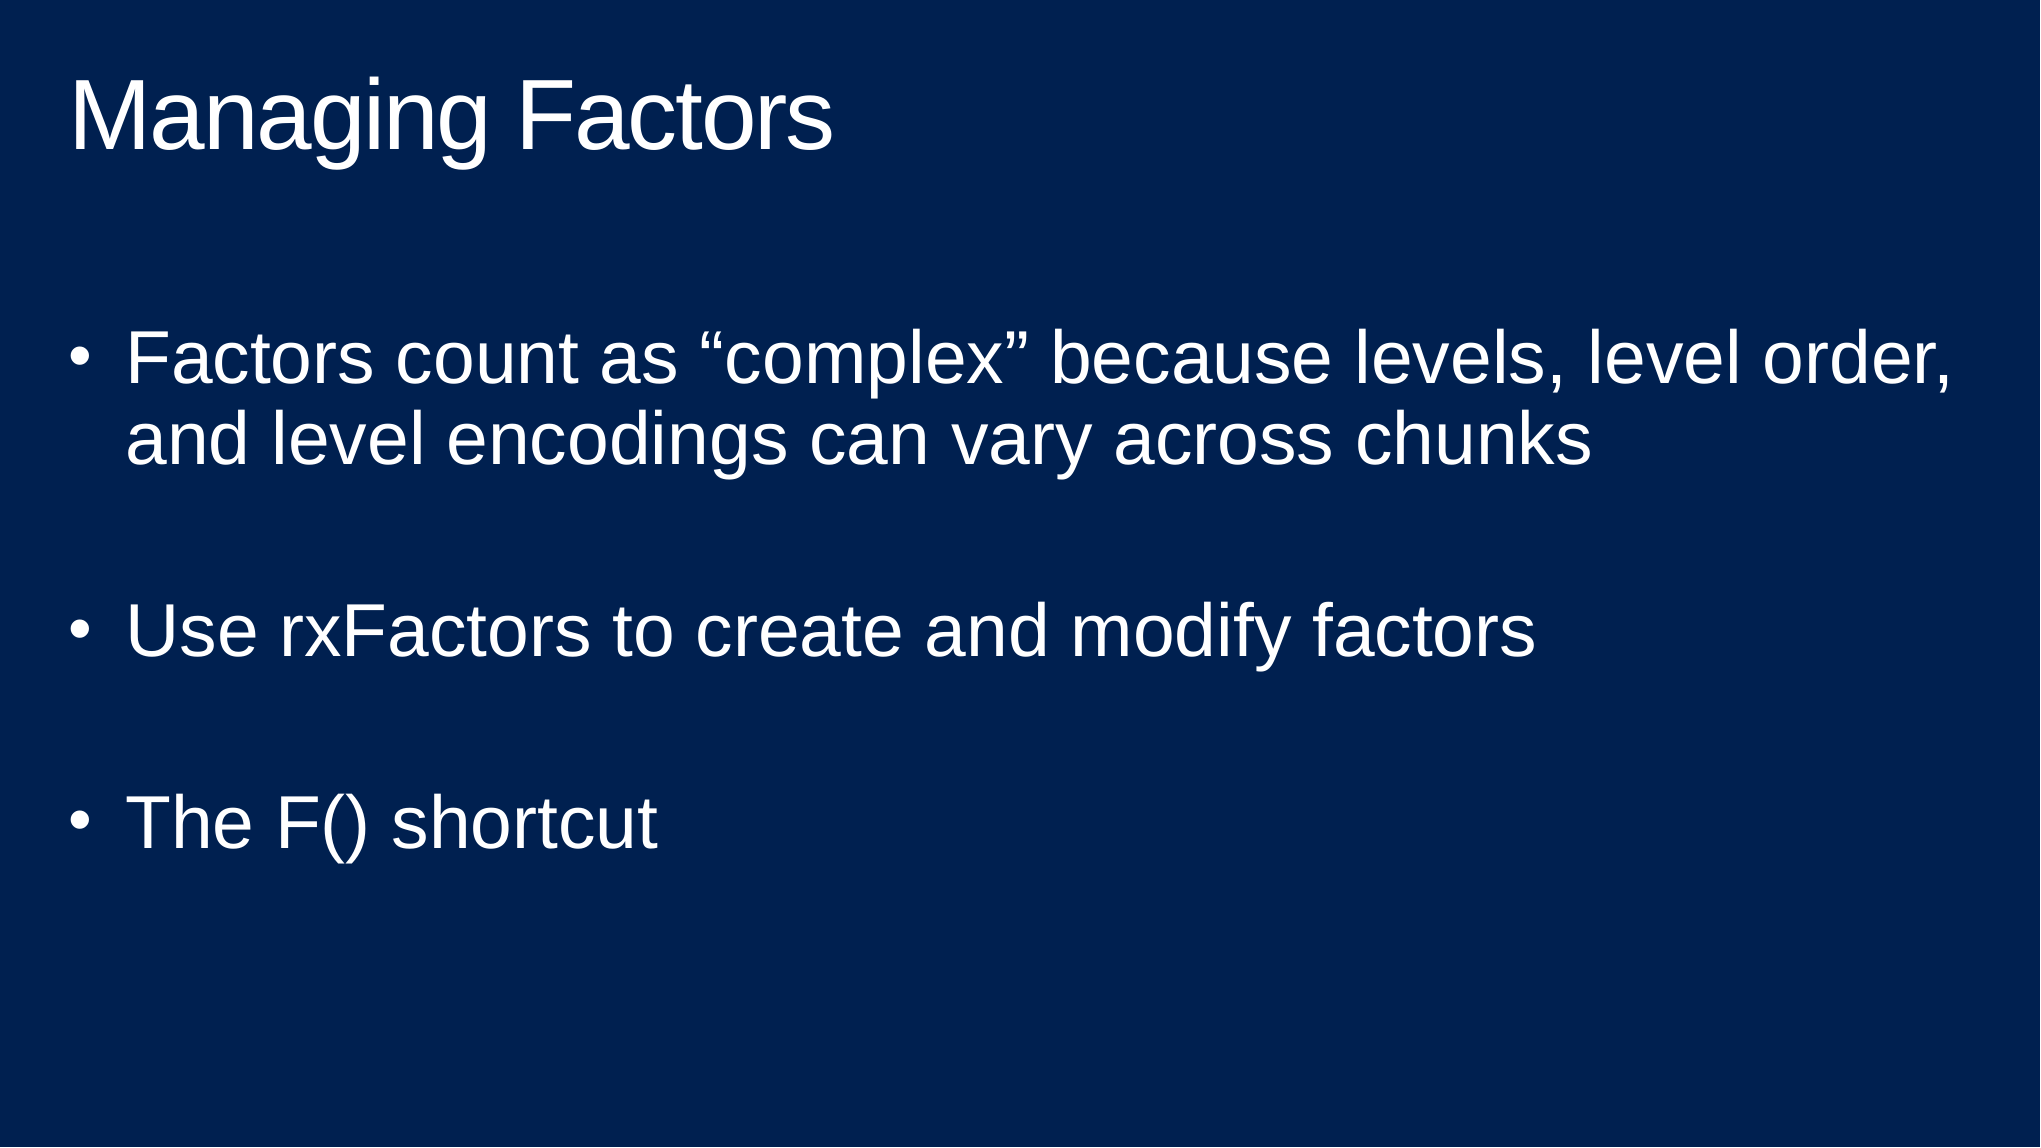

# Managing Factors

Factors count as “complex” because levels, level order, and level encodings can vary across chunks

Use rxFactors to create and modify factors

The F() shortcut